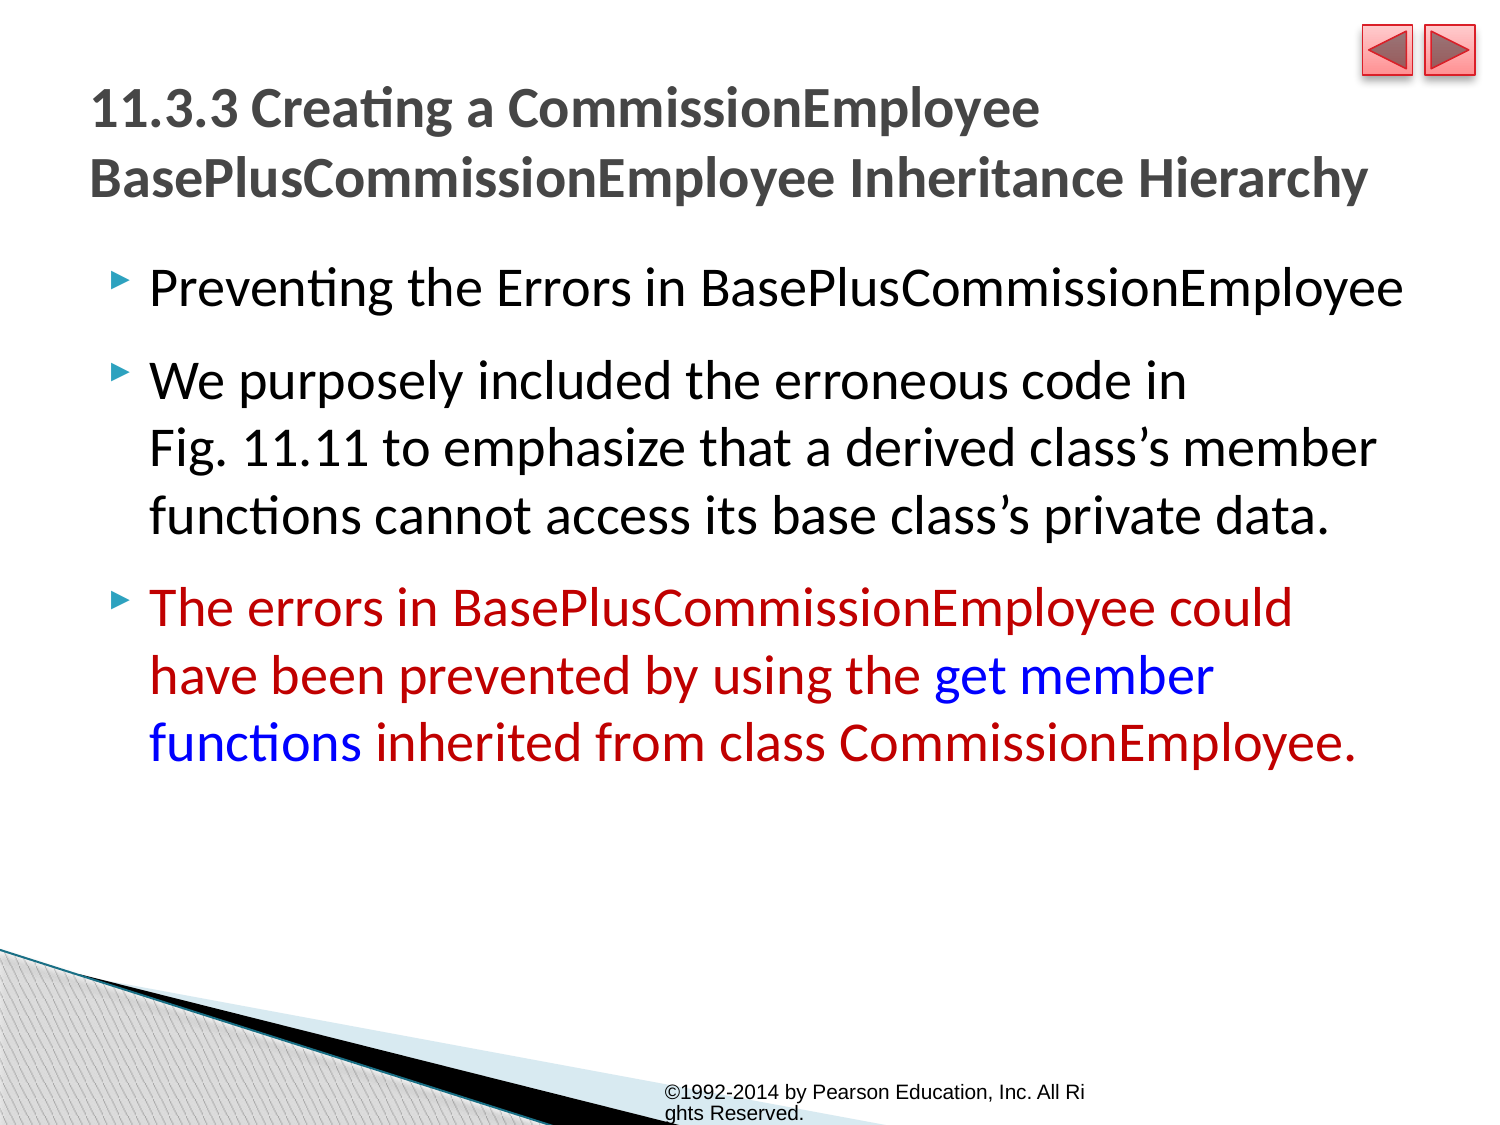

# 11.3.3 Creating a CommissionEmployee BasePlusCommissionEmployee Inheritance Hierarchy
Preventing the Errors in BasePlusCommissionEmployee
We purposely included the erroneous code in Fig. 11.11 to emphasize that a derived class’s member functions cannot access its base class’s private data.
The errors in BasePlusCommissionEmployee could have been prevented by using the get member functions inherited from class CommissionEmployee.
©1992-2014 by Pearson Education, Inc. All Rights Reserved.